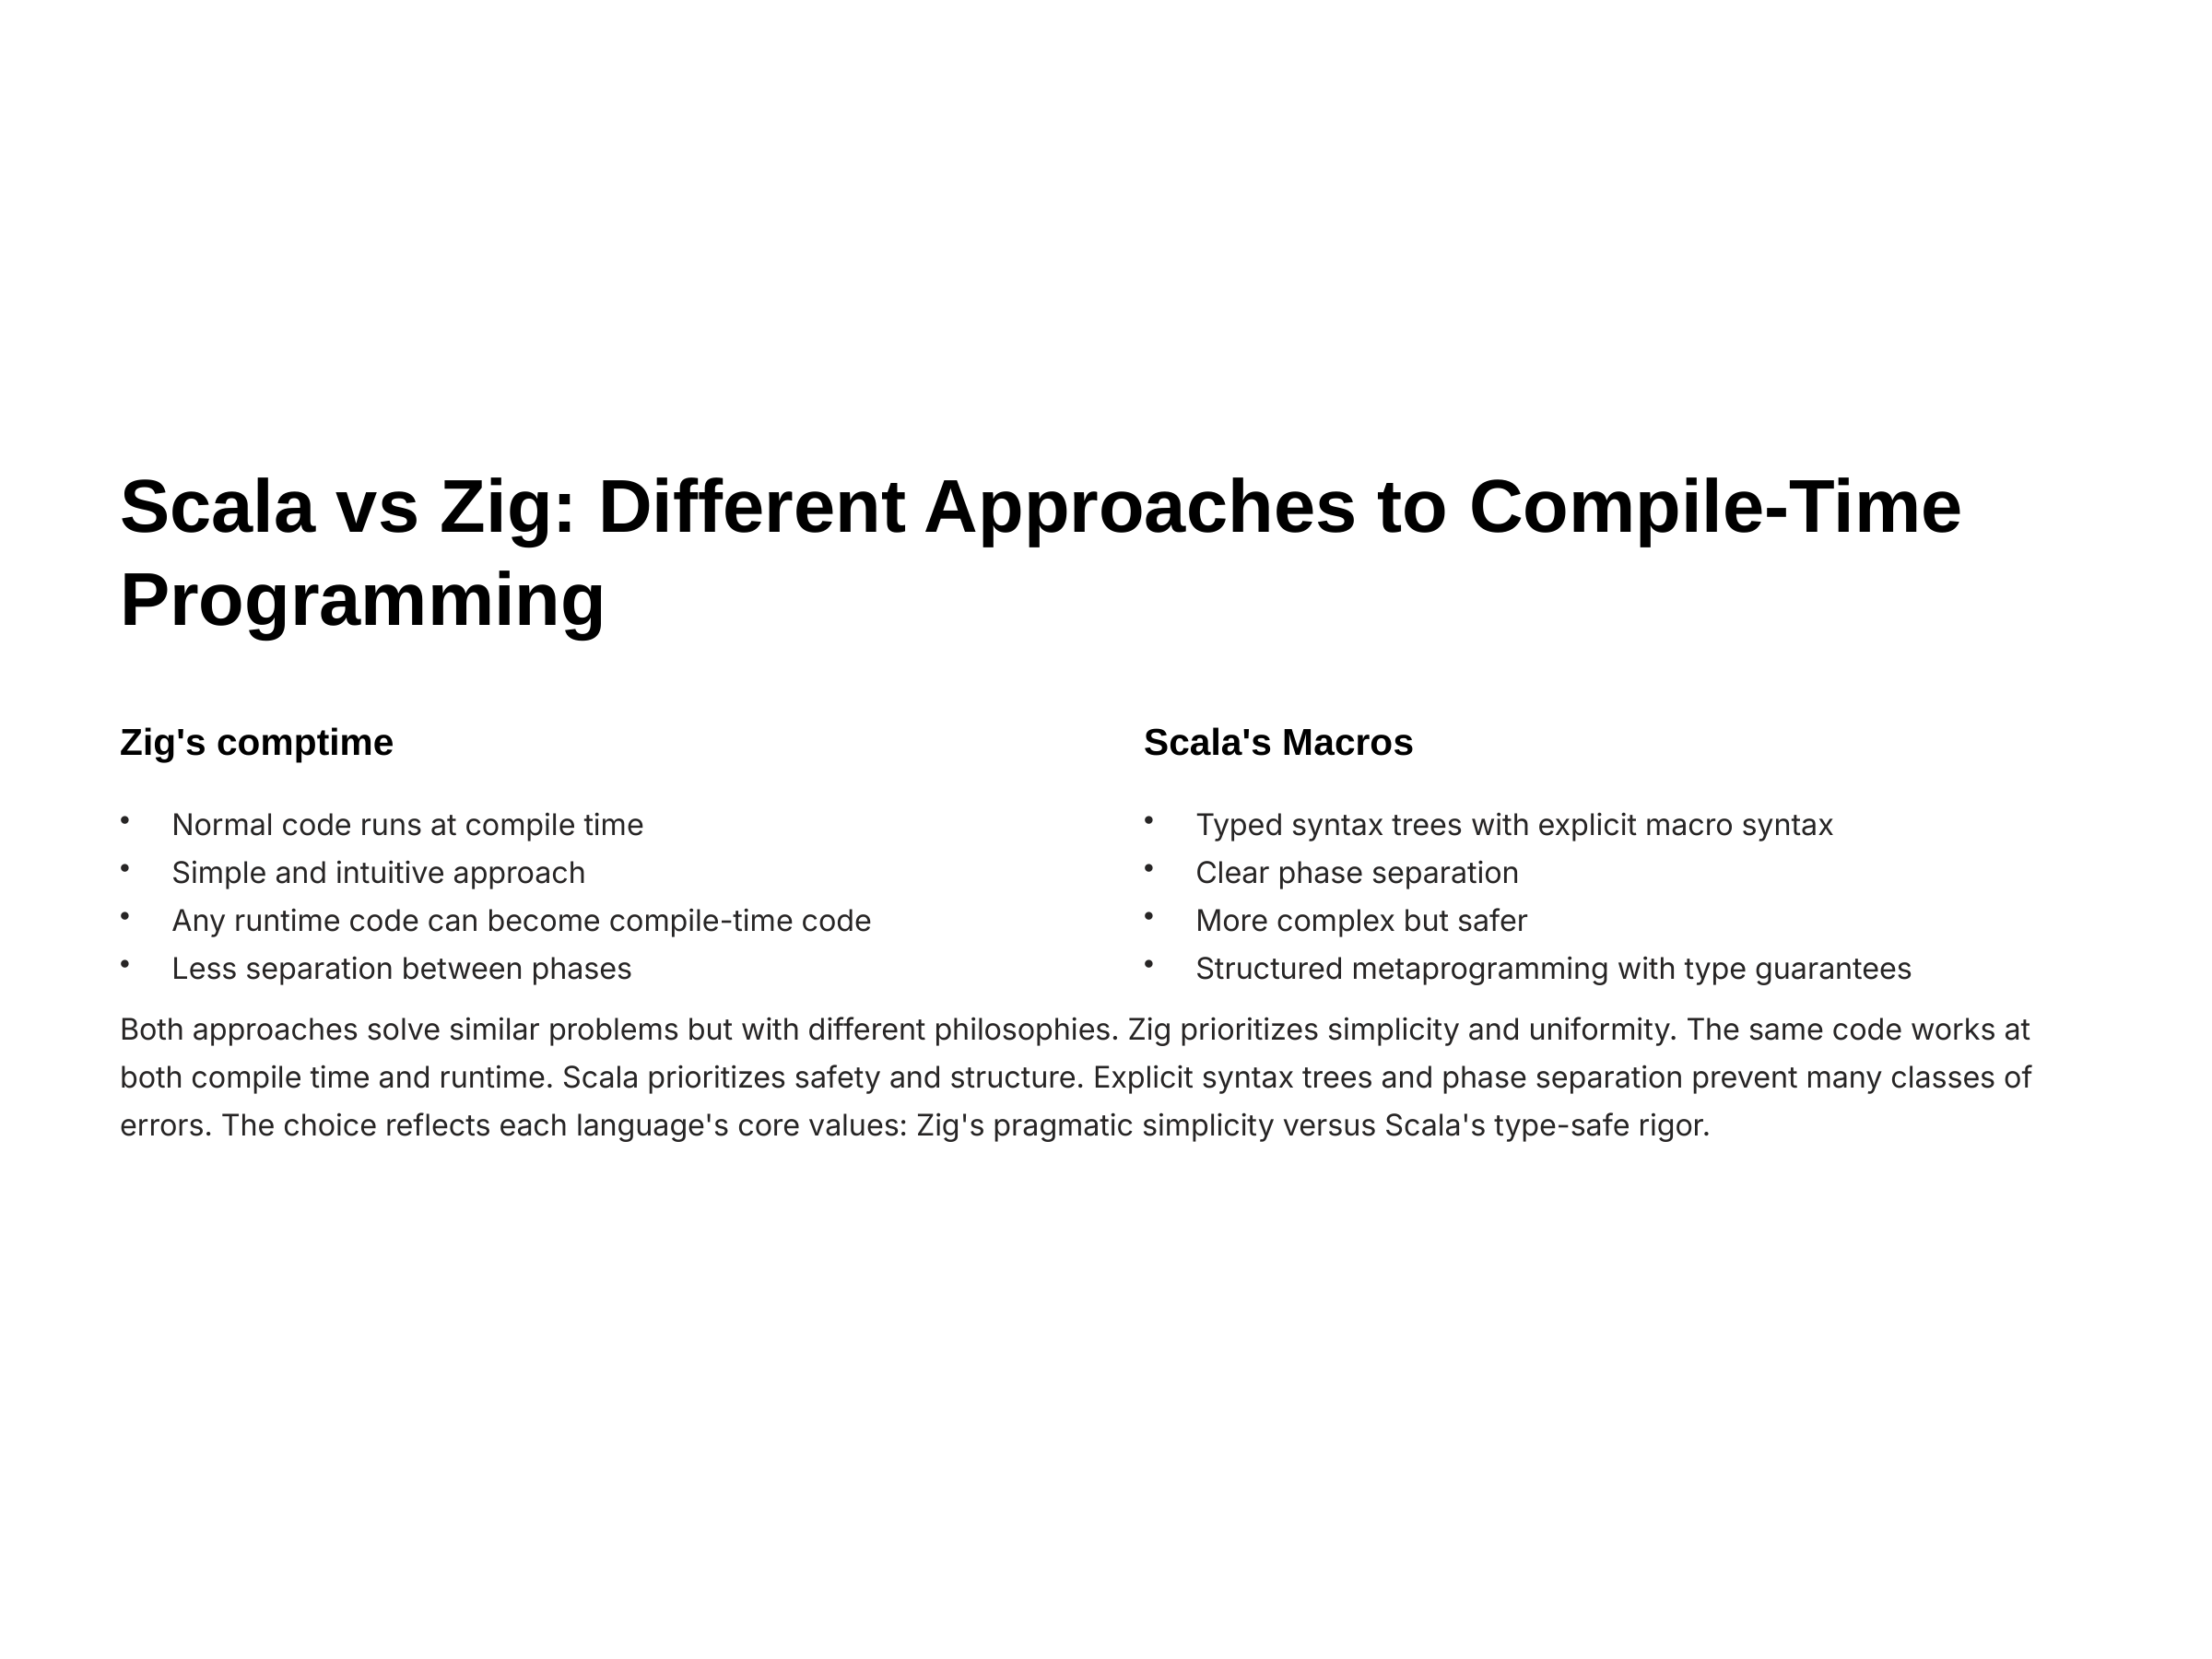

Scala vs Zig: Different Approaches to Compile-Time Programming
Zig's comptime
Scala's Macros
Normal code runs at compile time
Simple and intuitive approach
Any runtime code can become compile-time code
Less separation between phases
Typed syntax trees with explicit macro syntax
Clear phase separation
More complex but safer
Structured metaprogramming with type guarantees
Both approaches solve similar problems but with different philosophies. Zig prioritizes simplicity and uniformity. The same code works at both compile time and runtime. Scala prioritizes safety and structure. Explicit syntax trees and phase separation prevent many classes of errors. The choice reflects each language's core values: Zig's pragmatic simplicity versus Scala's type-safe rigor.